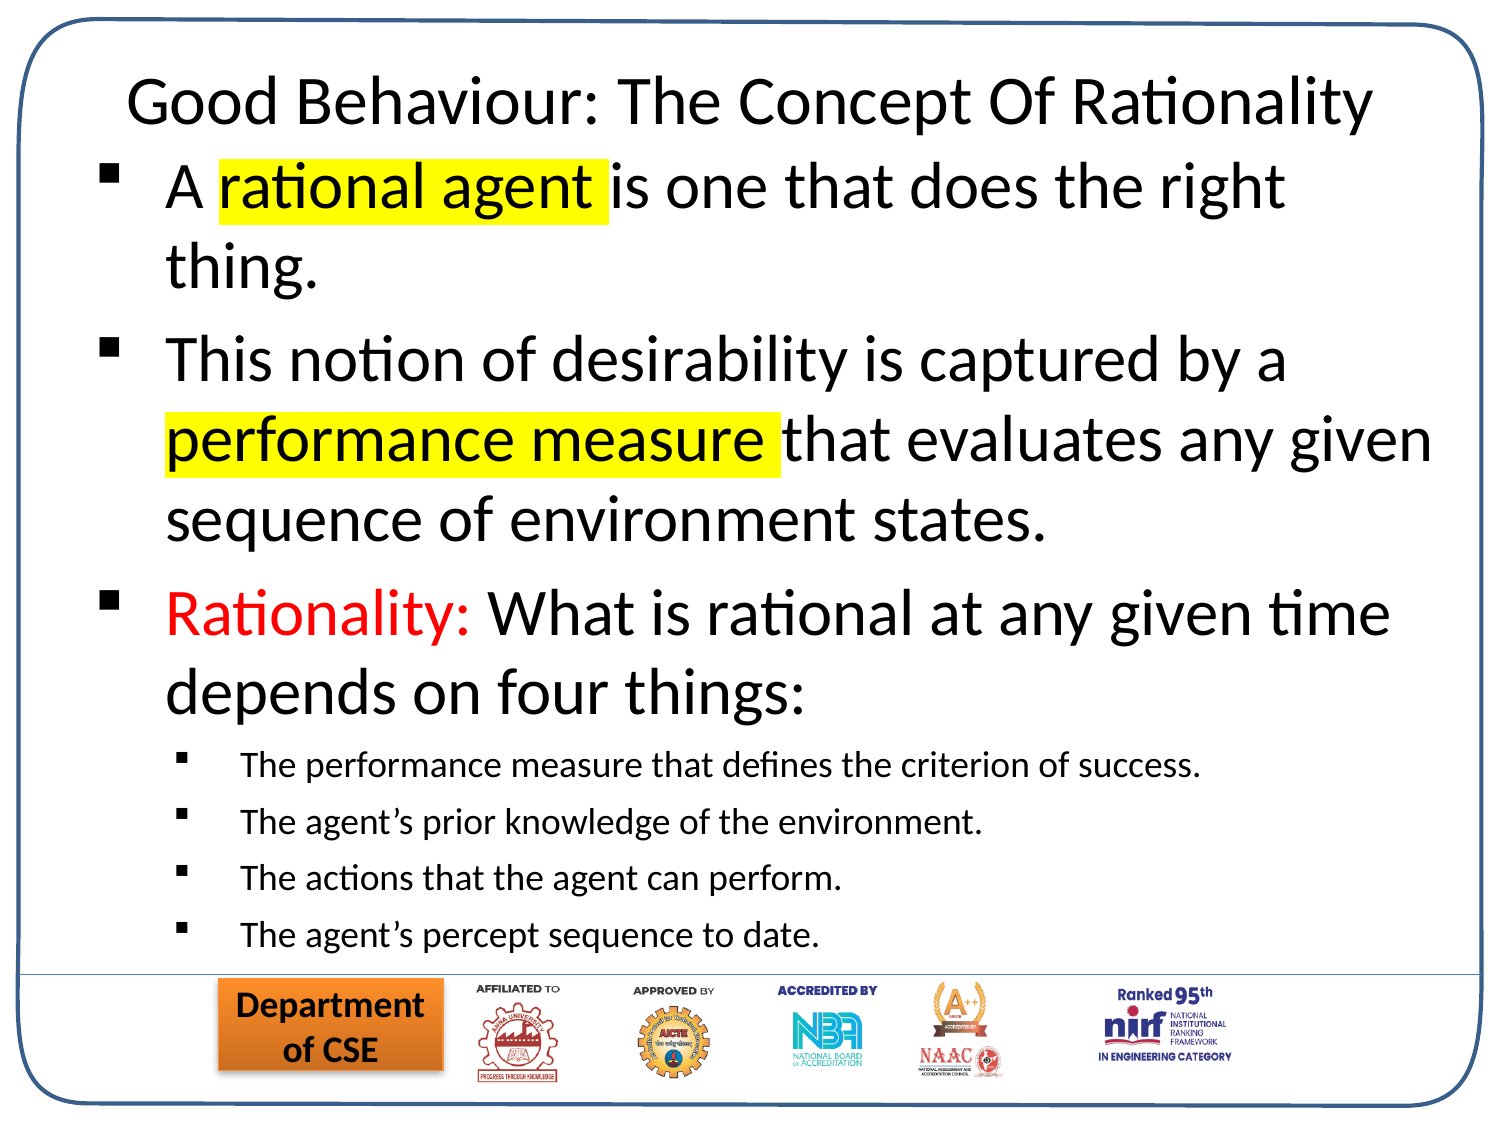

# Good Behaviour: The Concept Of Rationality
A rational agent is one that does the right thing.
This notion of desirability is captured by a performance measure that evaluates any given sequence of environment states.
Rationality: What is rational at any given time depends on four things:
The performance measure that defines the criterion of success.
The agent’s prior knowledge of the environment.
The actions that the agent can perform.
The agent’s percept sequence to date.